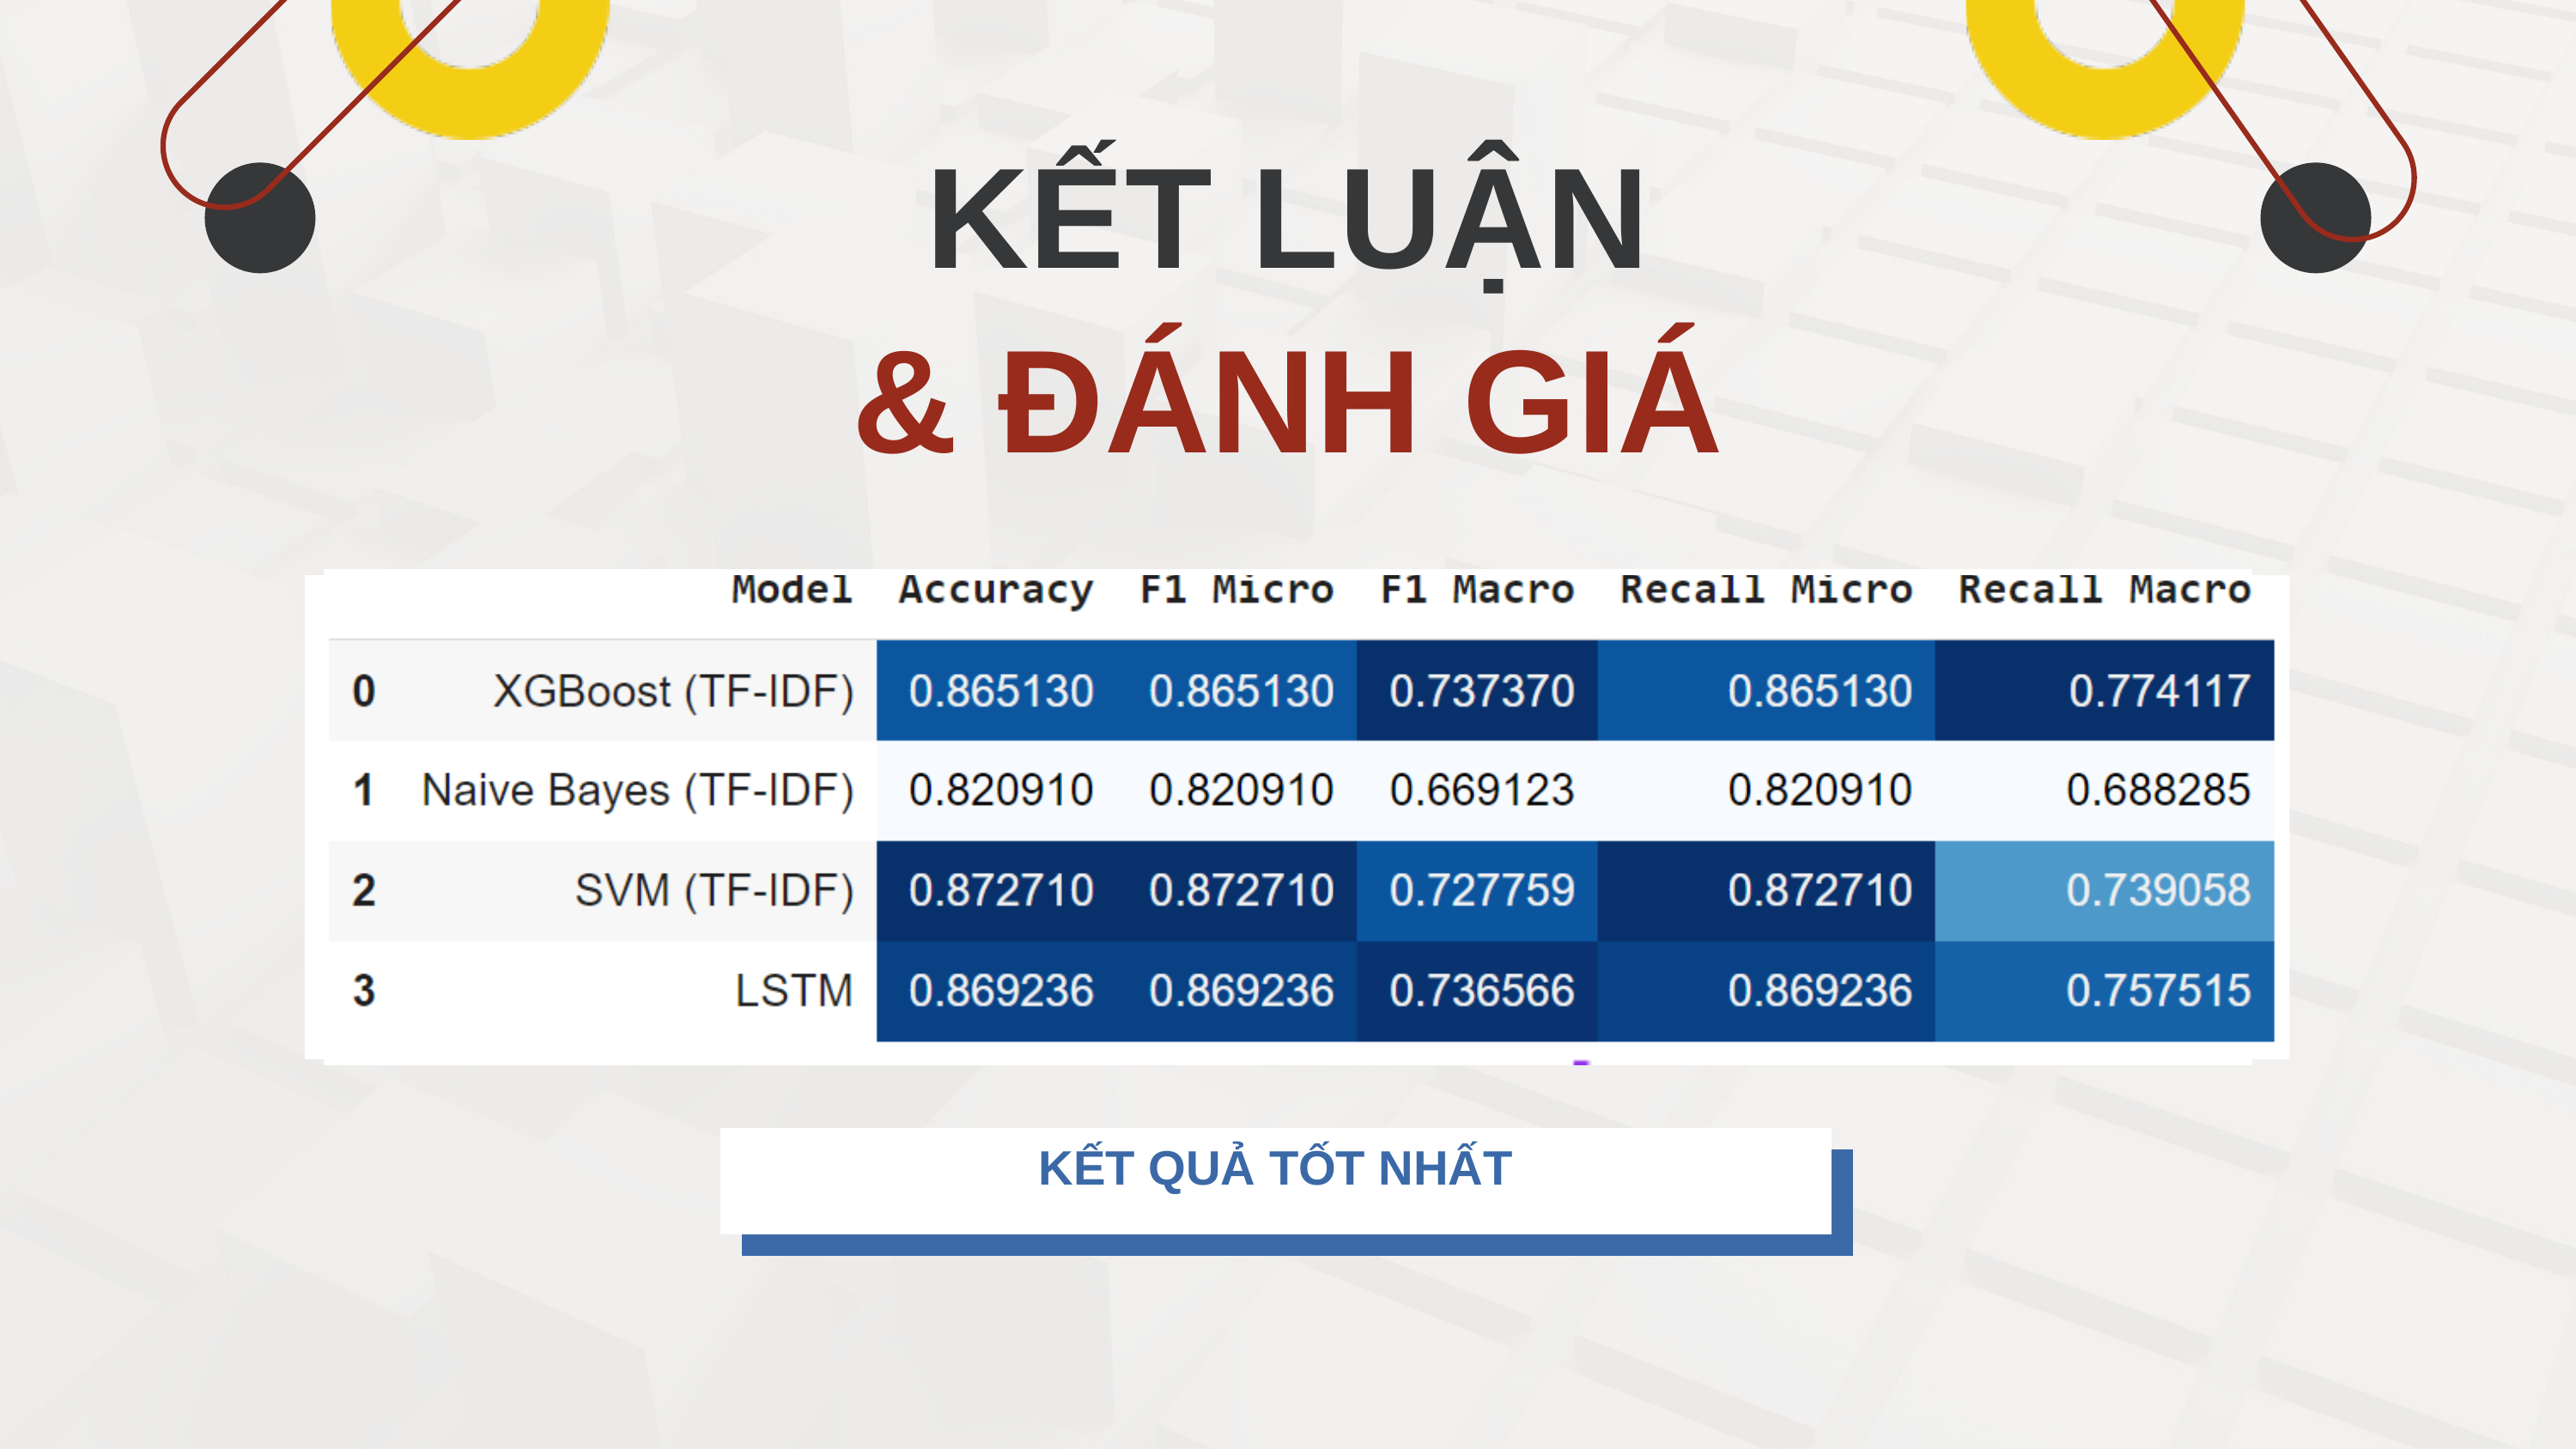

KẾT LUẬN

& ĐÁNH GIÁ

KẾT QUẢ TỐT NHẤT

KẾT QUẢ TỐT NHẤT